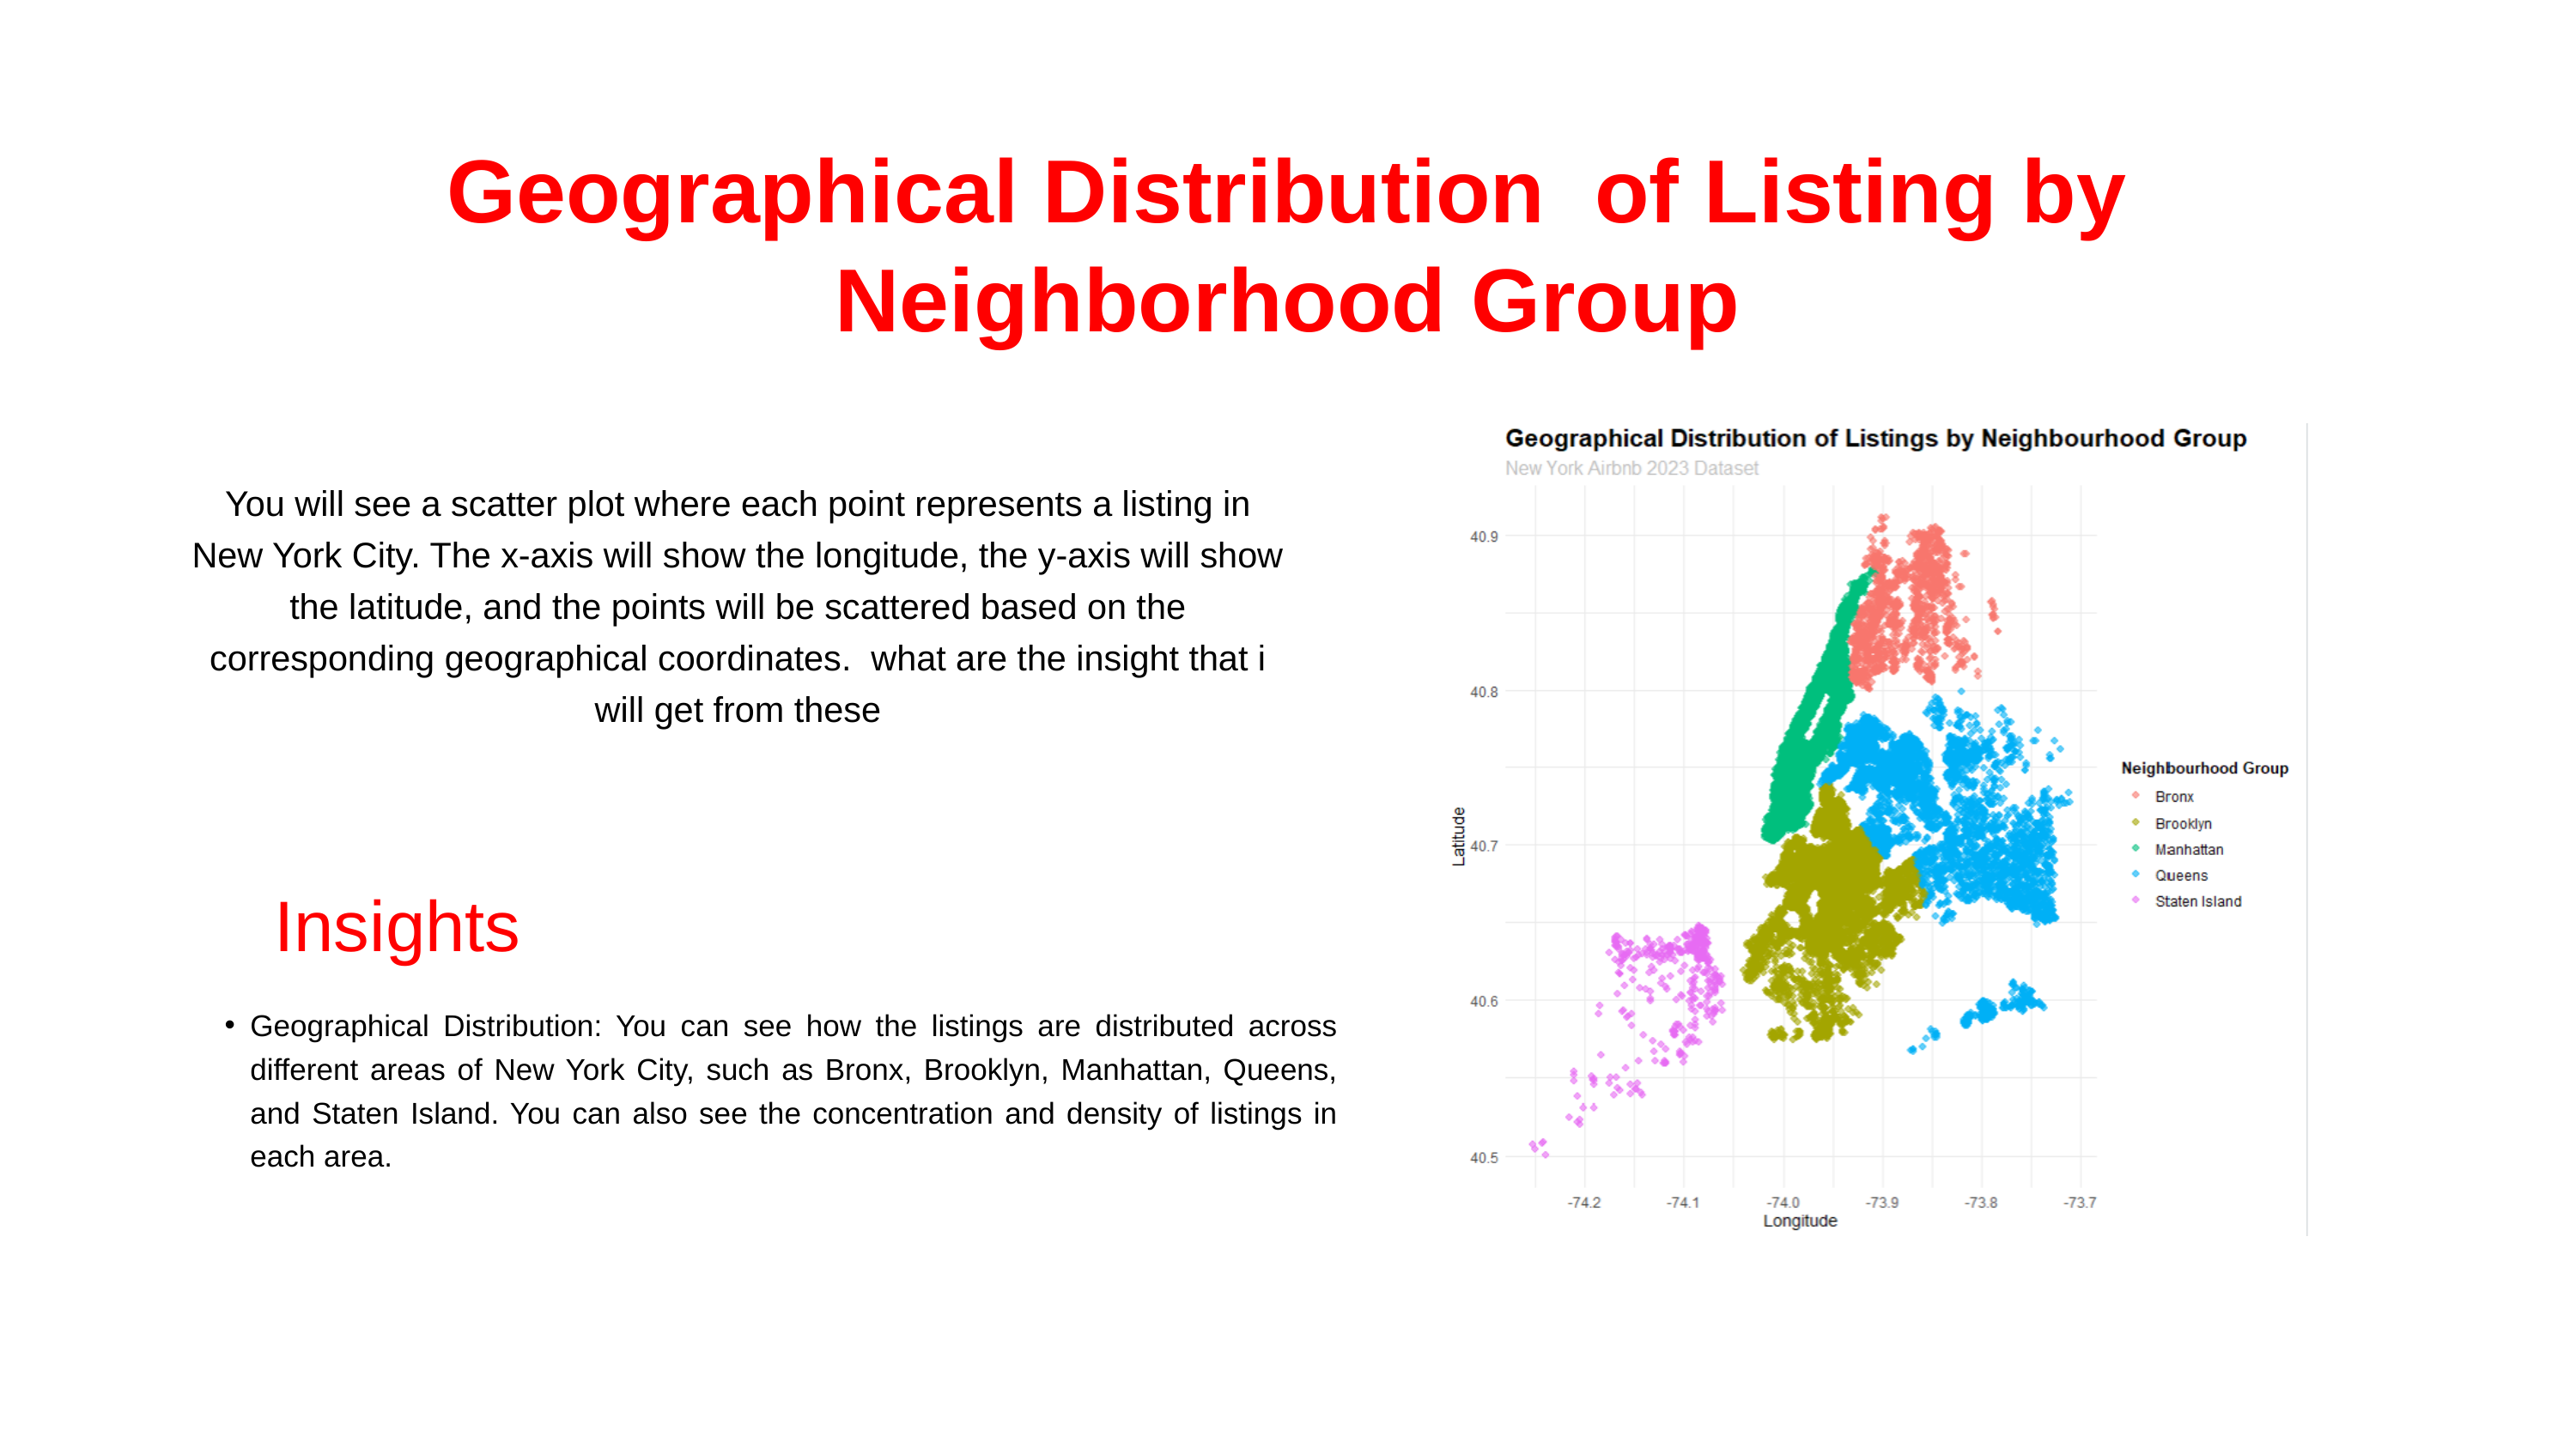

Geographical Distribution  of Listing by Neighborhood Group

You will see a scatter plot where each point represents a listing in New York City. The x-axis will show the longitude, the y-axis will show the latitude, and the points will be scattered based on the corresponding geographical coordinates.  what are the insight that i will get from these
Insights
Geographical Distribution: You can see how the listings are distributed across different areas of New York City, such as Bronx, Brooklyn, Manhattan, Queens, and Staten Island. You can also see the concentration and density of listings in each area.